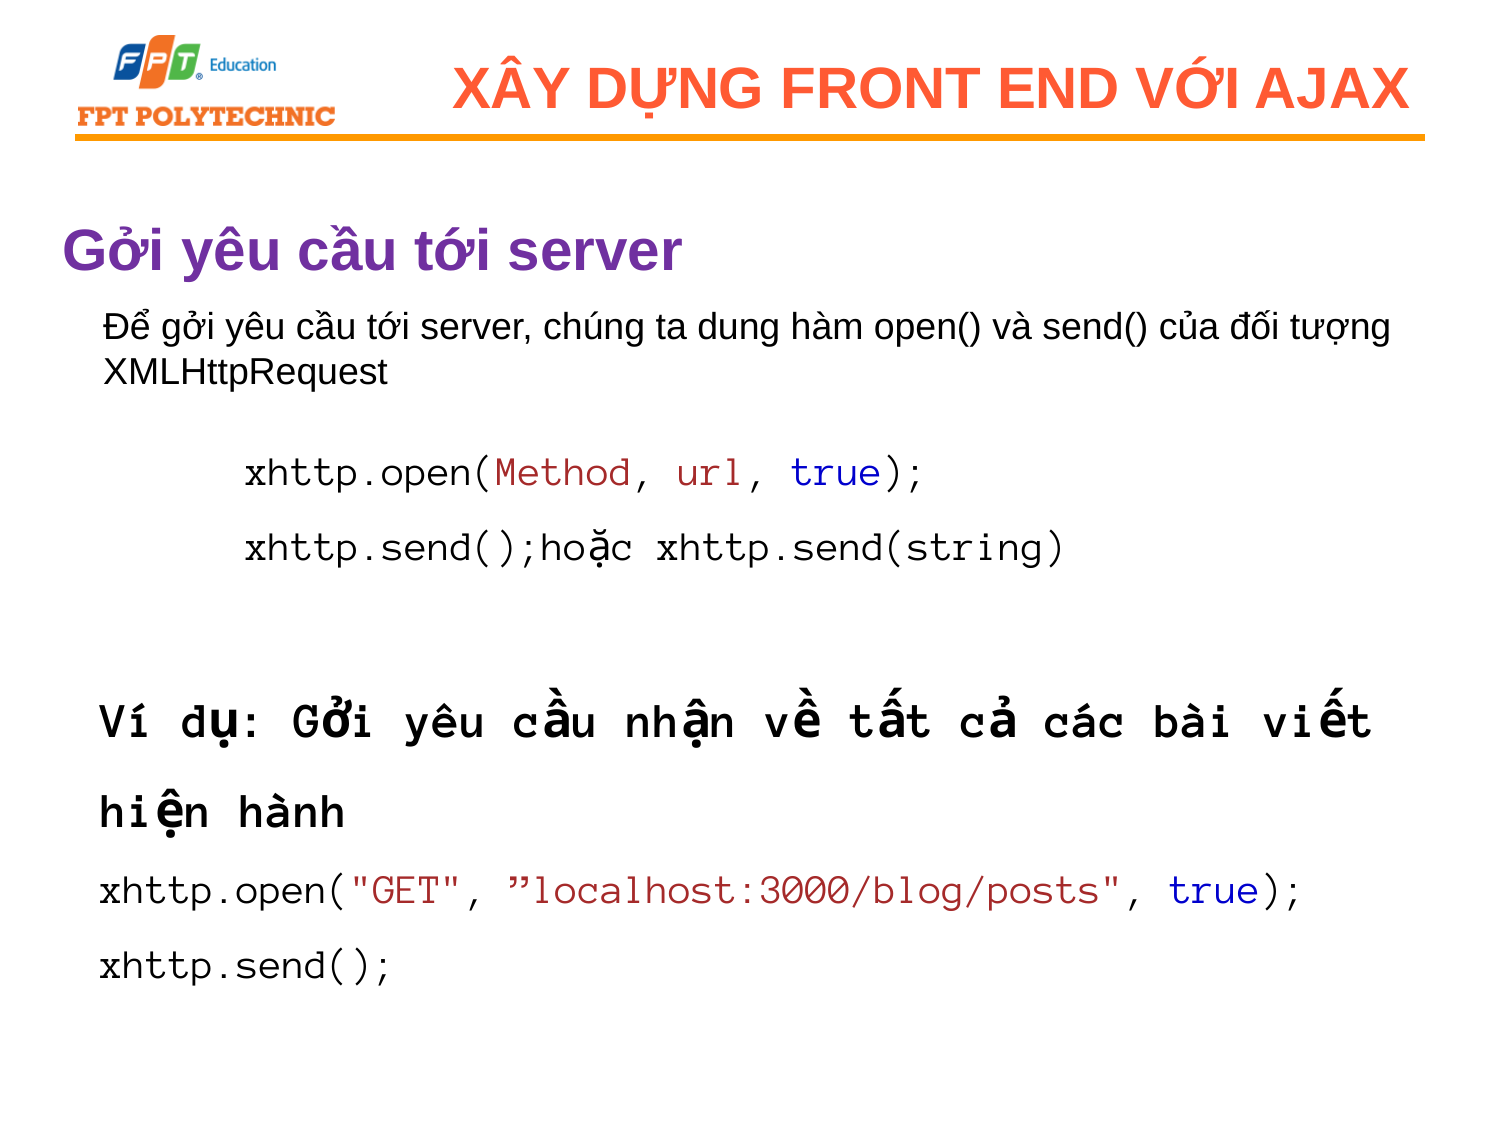

# Xây dựng Front end với ajax
Gởi yêu cầu tới server
Để gởi yêu cầu tới server, chúng ta dung hàm open() và send() của đối tượng XMLHttpRequest
xhttp.open(Method, url, true);
xhttp.send();hoặc xhttp.send(string)
Ví dụ: Gởi yêu cầu nhận về tất cả các bài viết hiện hành
xhttp.open("GET", ”localhost:3000/blog/posts", true);
xhttp.send();